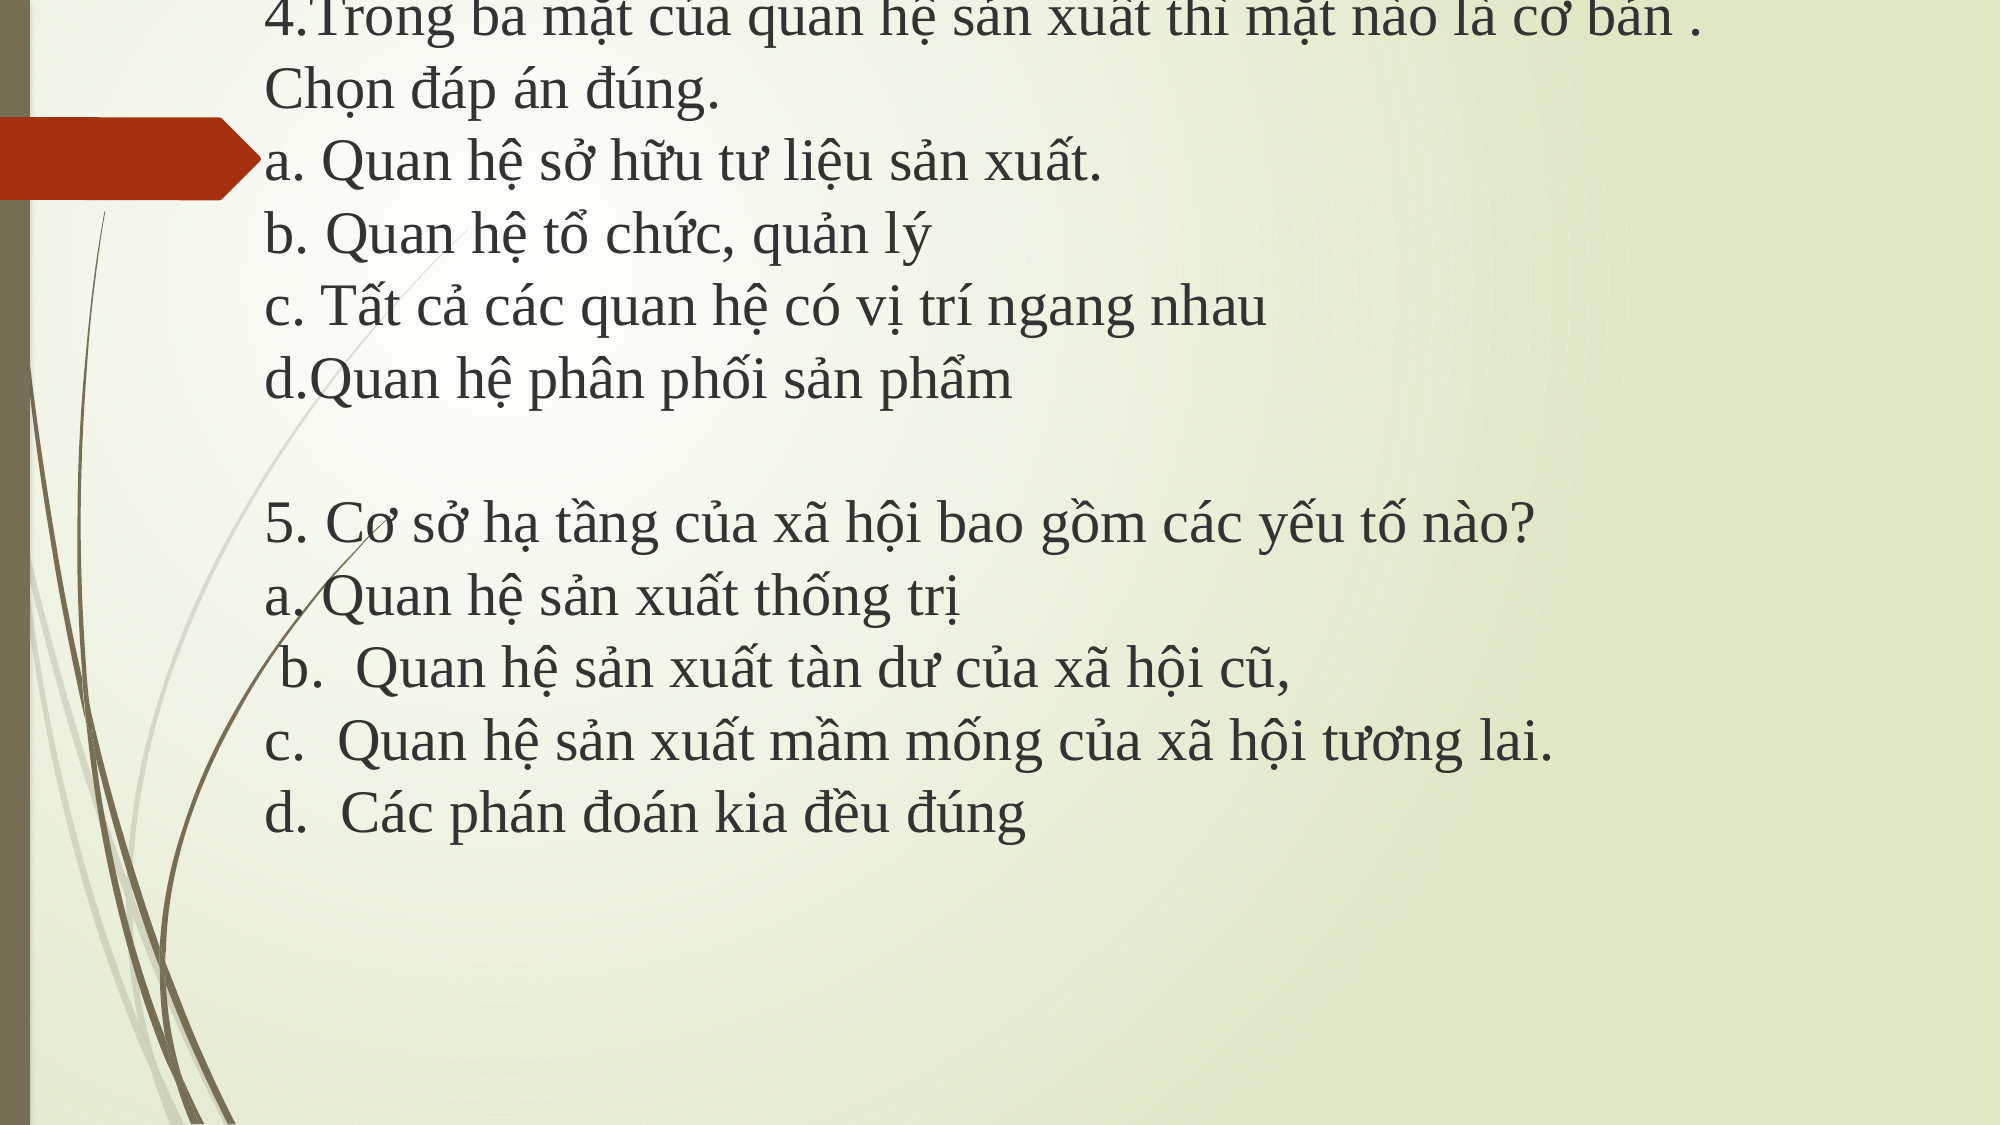

4.Trong ba mặt của quan hệ sản xuất thì mặt nào là cơ bản . Chọn đáp án đúng.
a. Quan hệ sở hữu tư liệu sản xuất.
b. Quan hệ tổ chức, quản lý
c. Tất cả các quan hệ có vị trí ngang nhau
d.Quan hệ phân phối sản phẩm

5. Cơ sở hạ tầng của xã hội bao gồm các yếu tố nào?
a. Quan hệ sản xuất thống trị
 b.  Quan hệ sản xuất tàn dư của xã hội cũ,
c.  Quan hệ sản xuất mầm mống của xã hội tương lai.
d.  Các phán đoán kia đều đúng